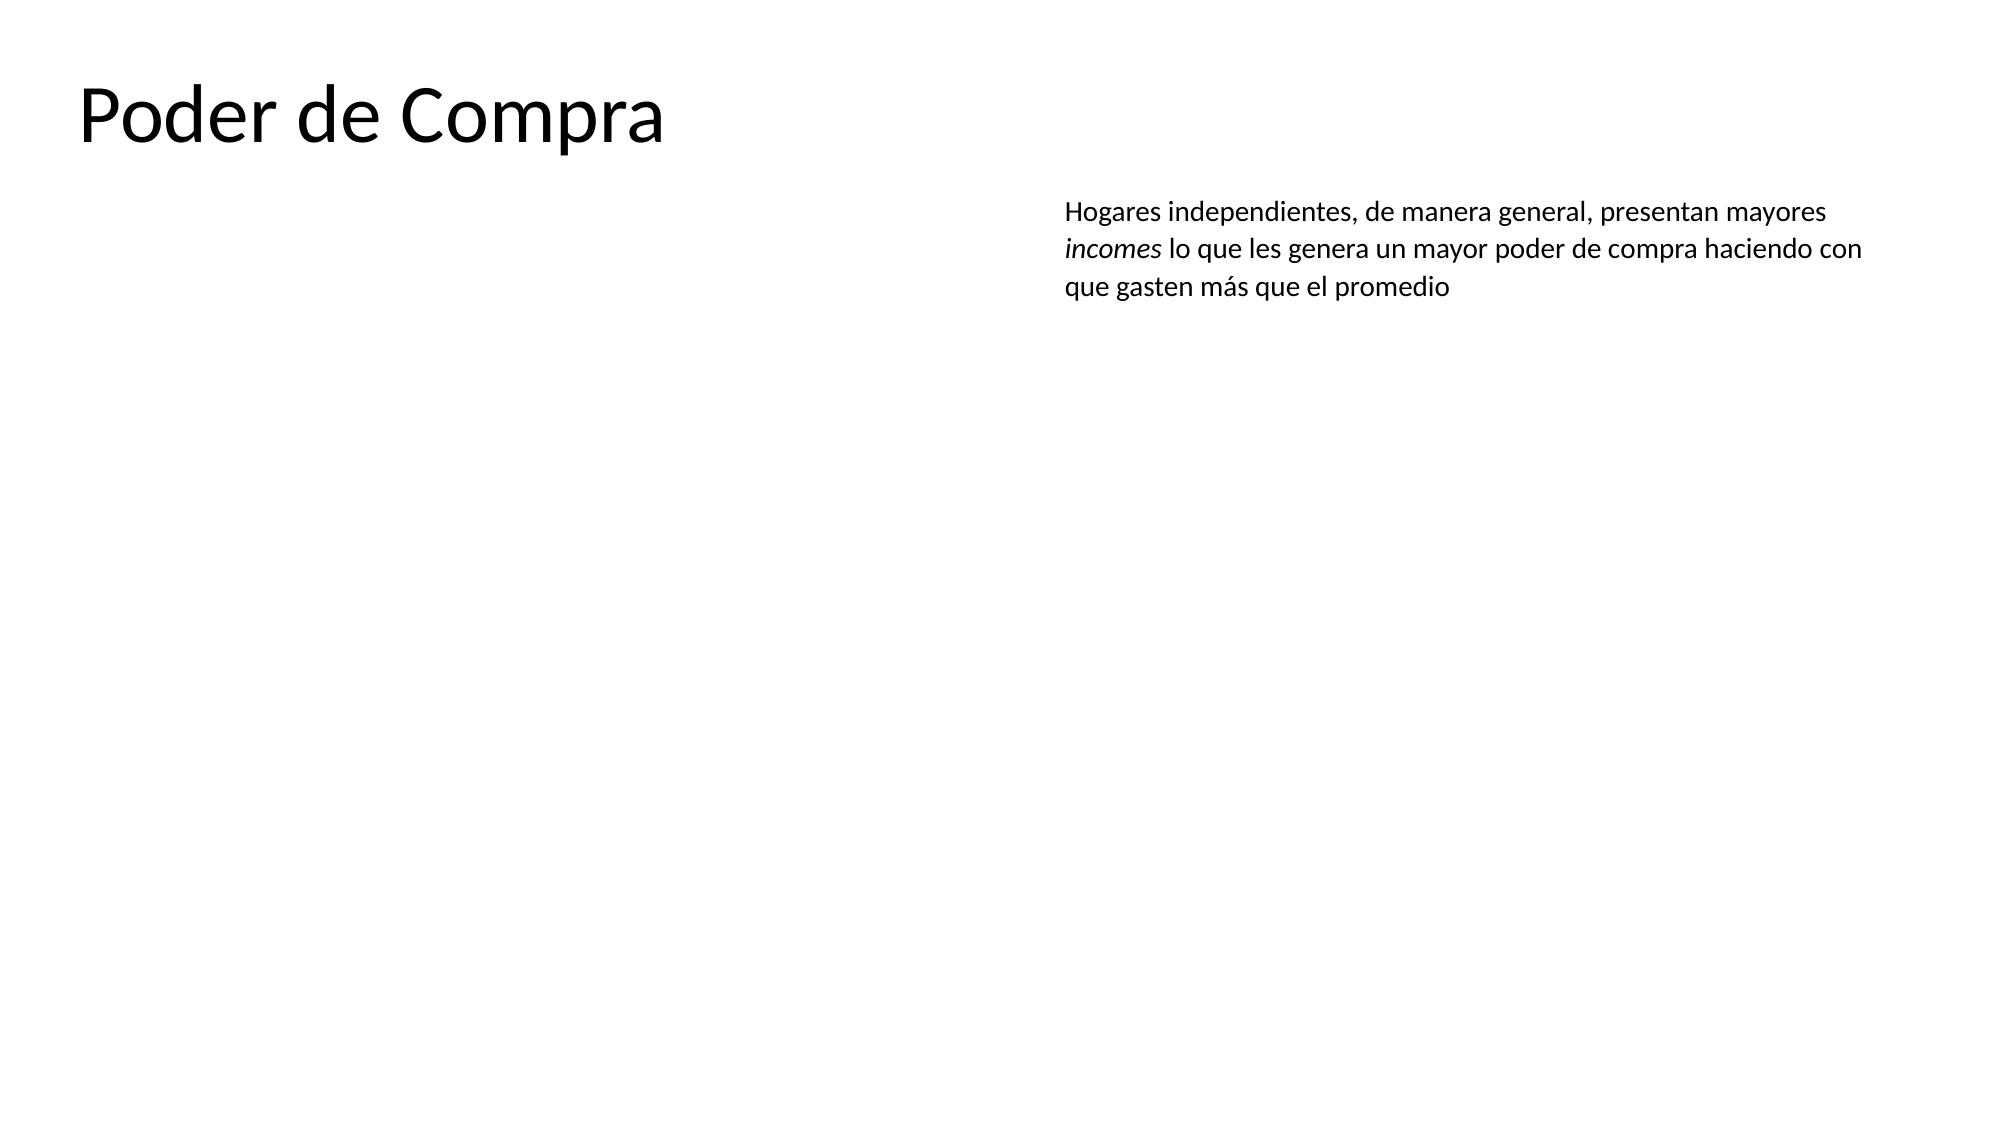

Poder de Compra
Hogares independientes, de manera general, presentan mayores incomes lo que les genera un mayor poder de compra haciendo con que gasten más que el promedio